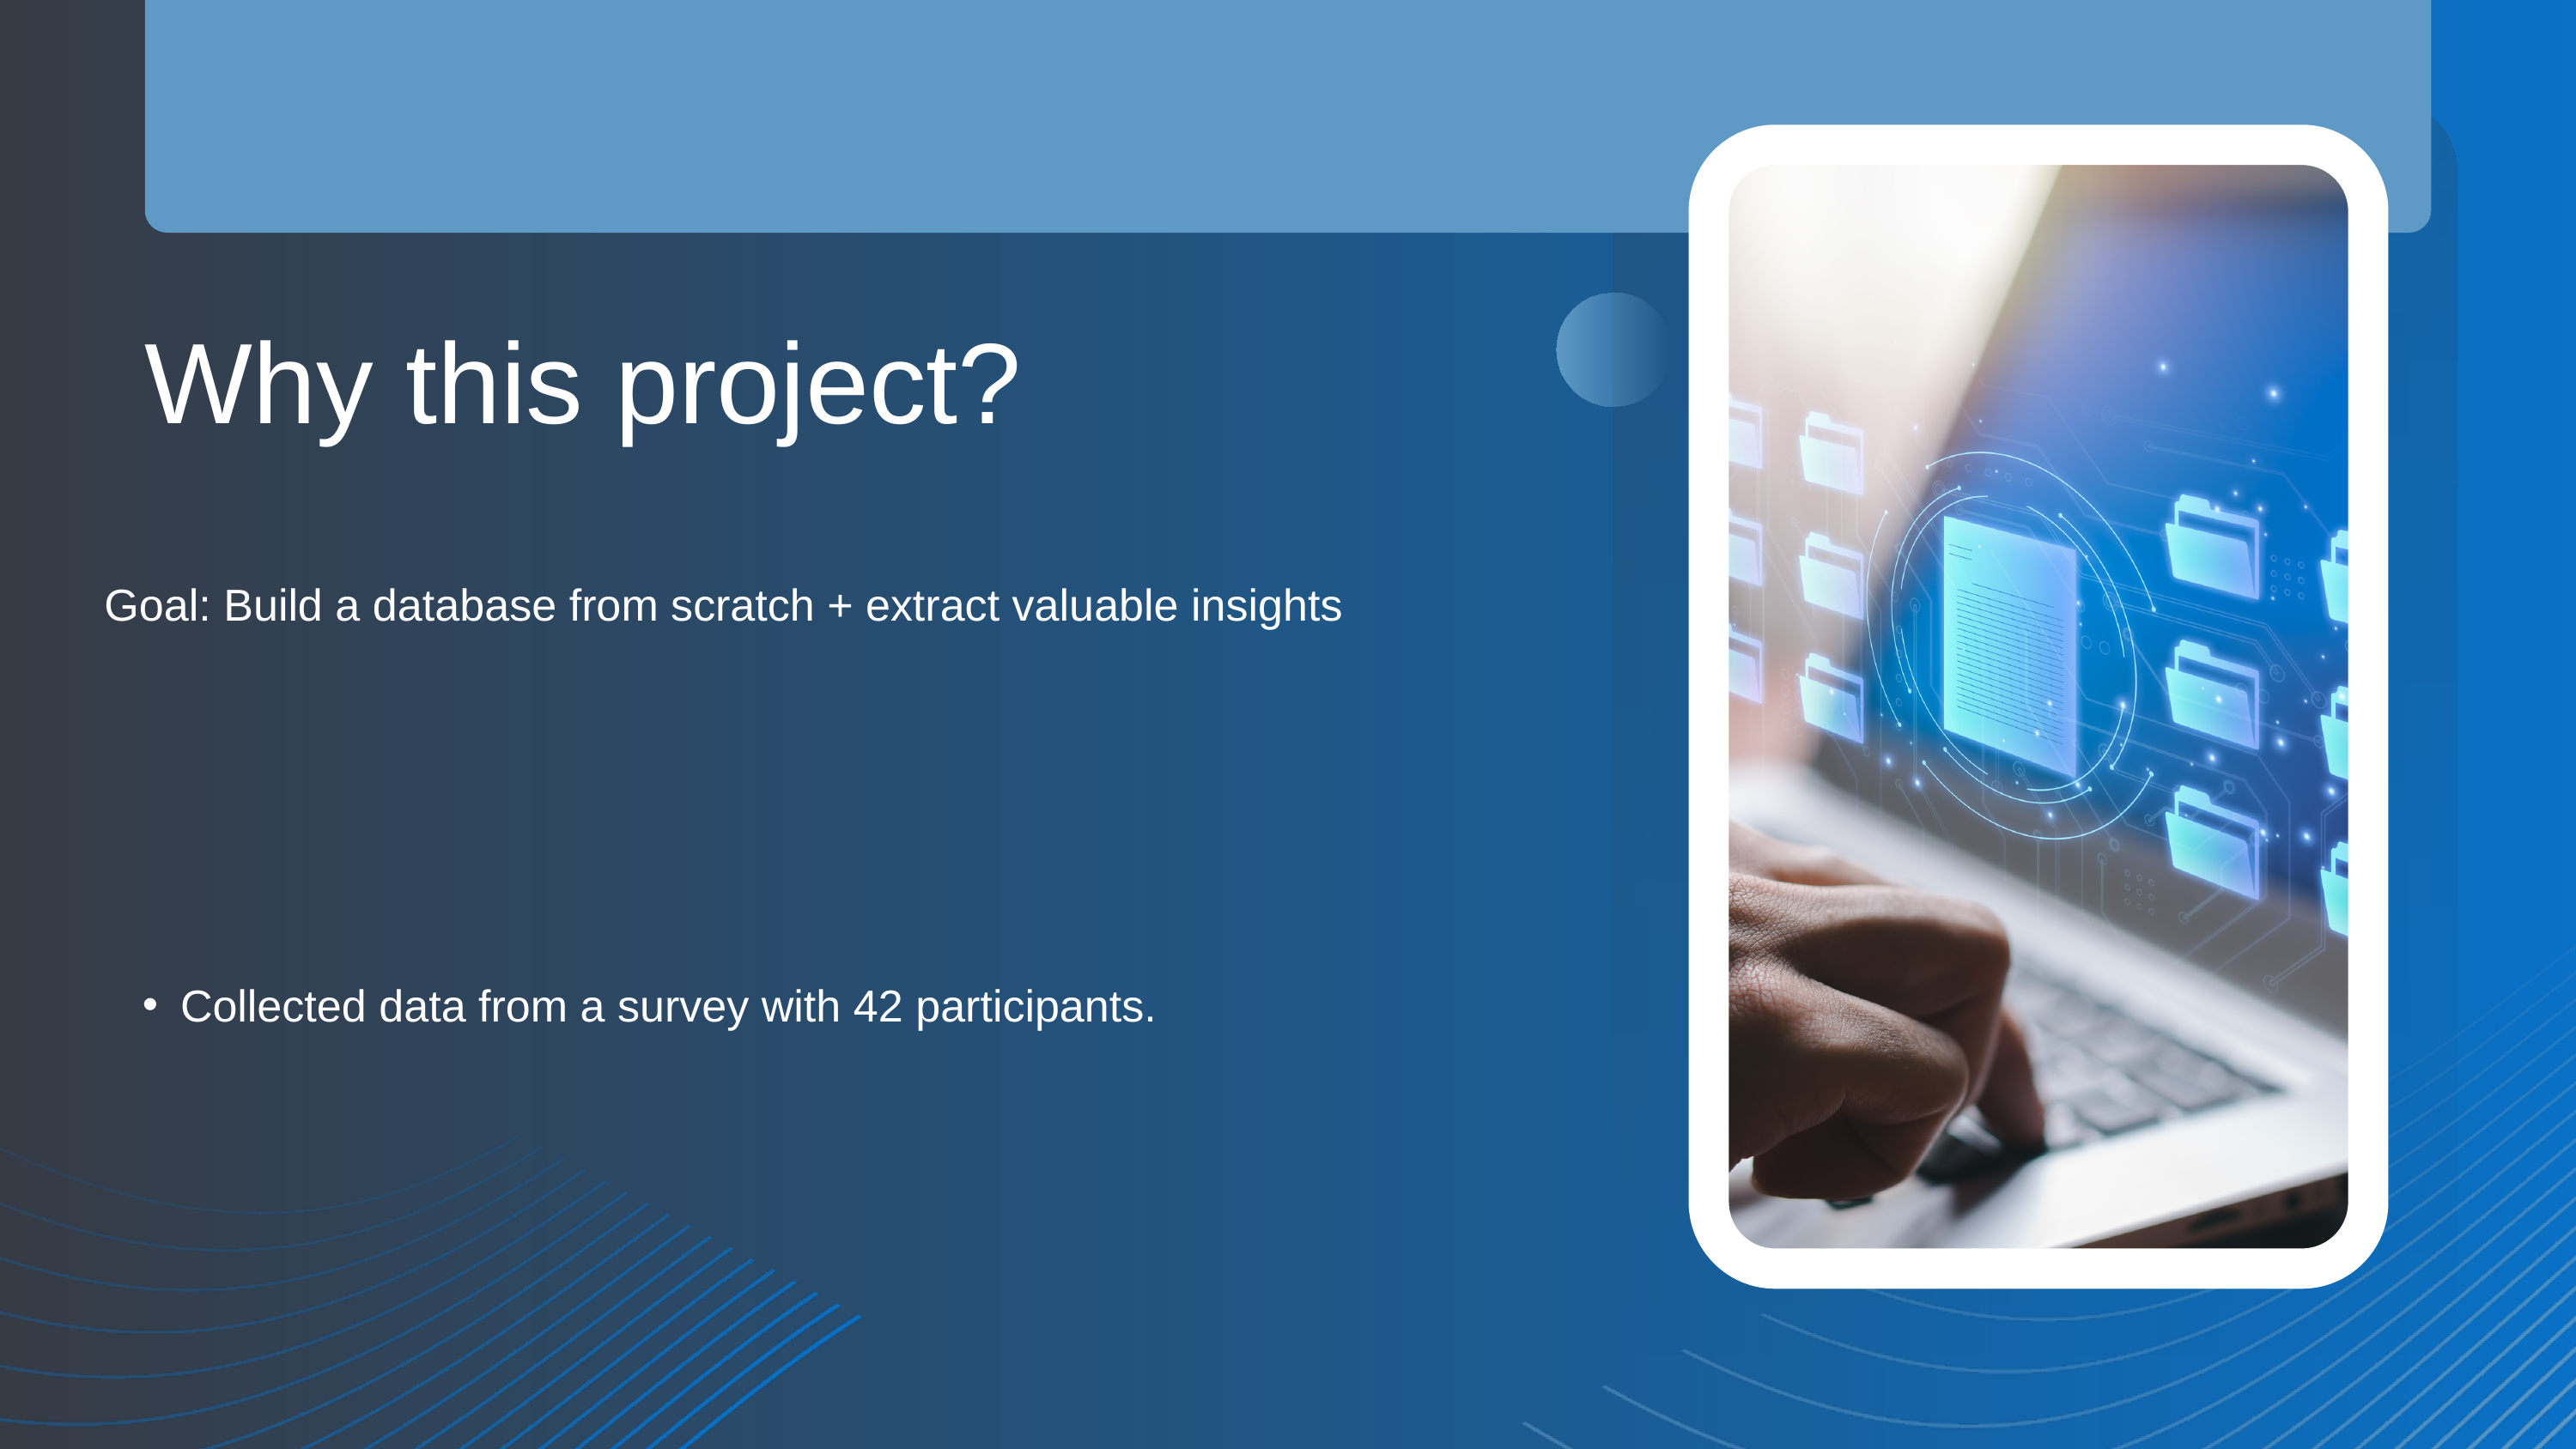

Why this project?

Goal: Build a database from scratch + extract valuable insights

Collected data from a survey with 42 participants.